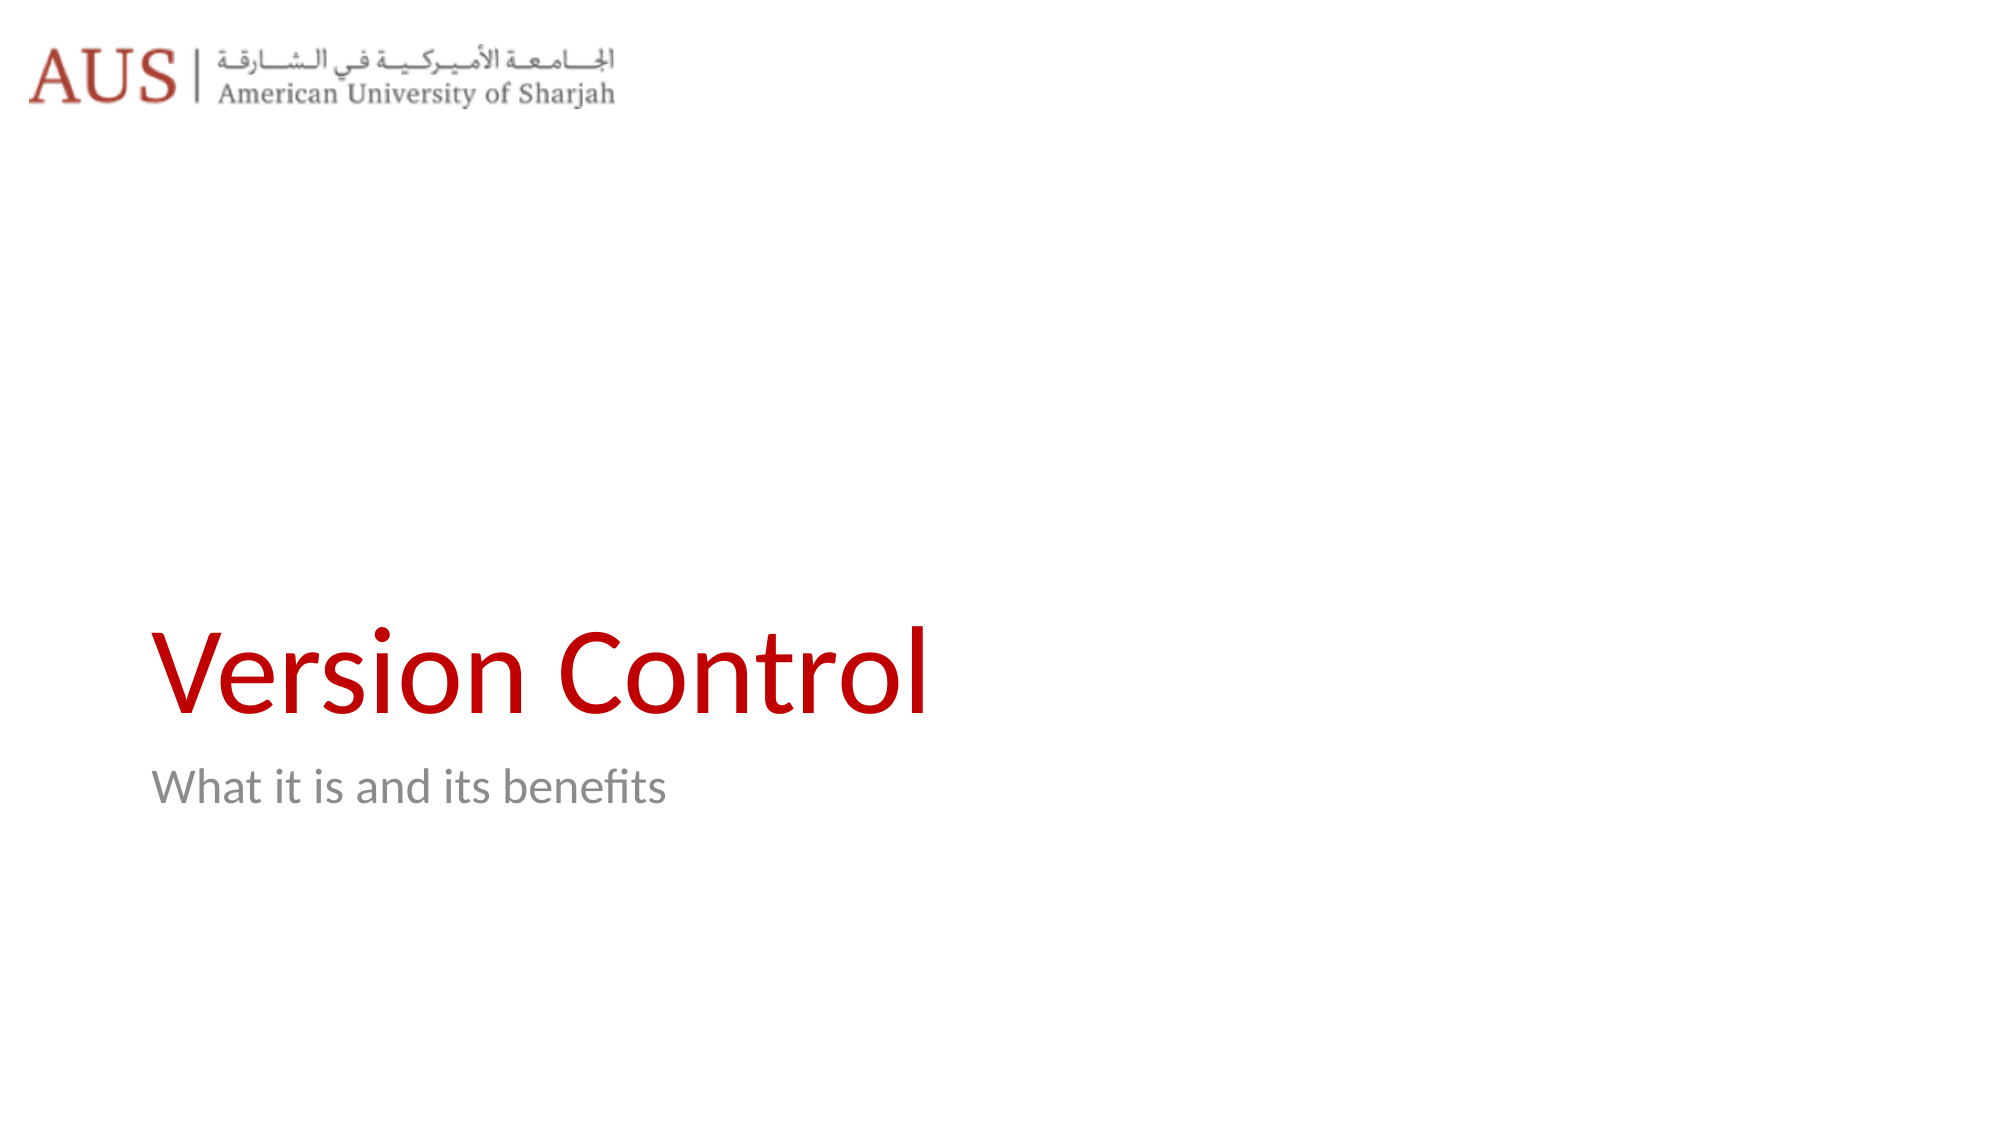

# Version Control
What it is and its benefits